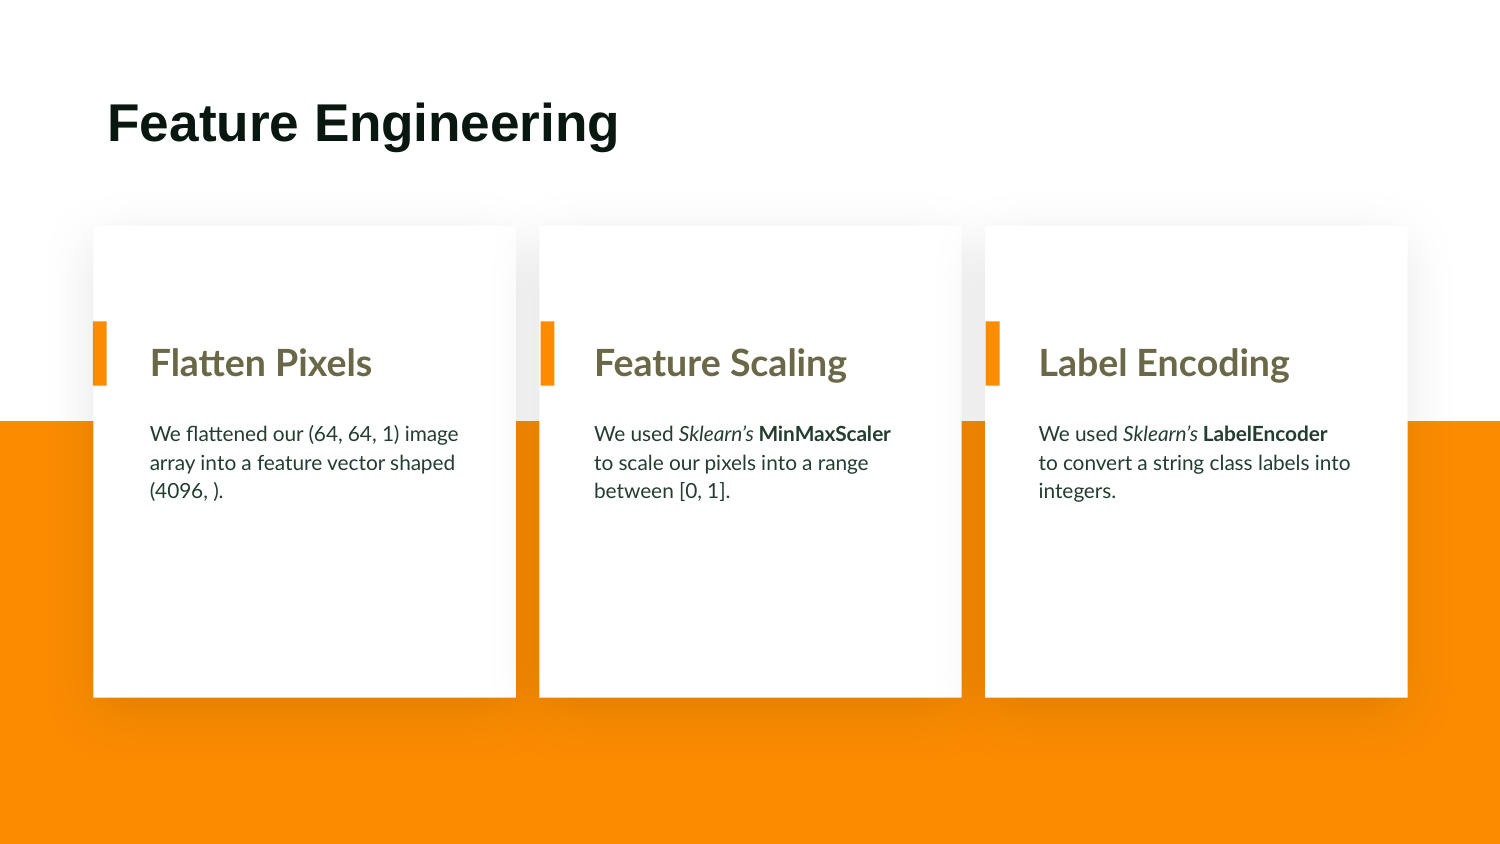

# Feature Engineering
Flatten Pixels
Feature Scaling
Label Encoding
We flattened our (64, 64, 1) image array into a feature vector shaped (4096, ).
We used Sklearn’s MinMaxScaler to scale our pixels into a range between [0, 1].
We used Sklearn’s LabelEncoder to convert a string class labels into integers.